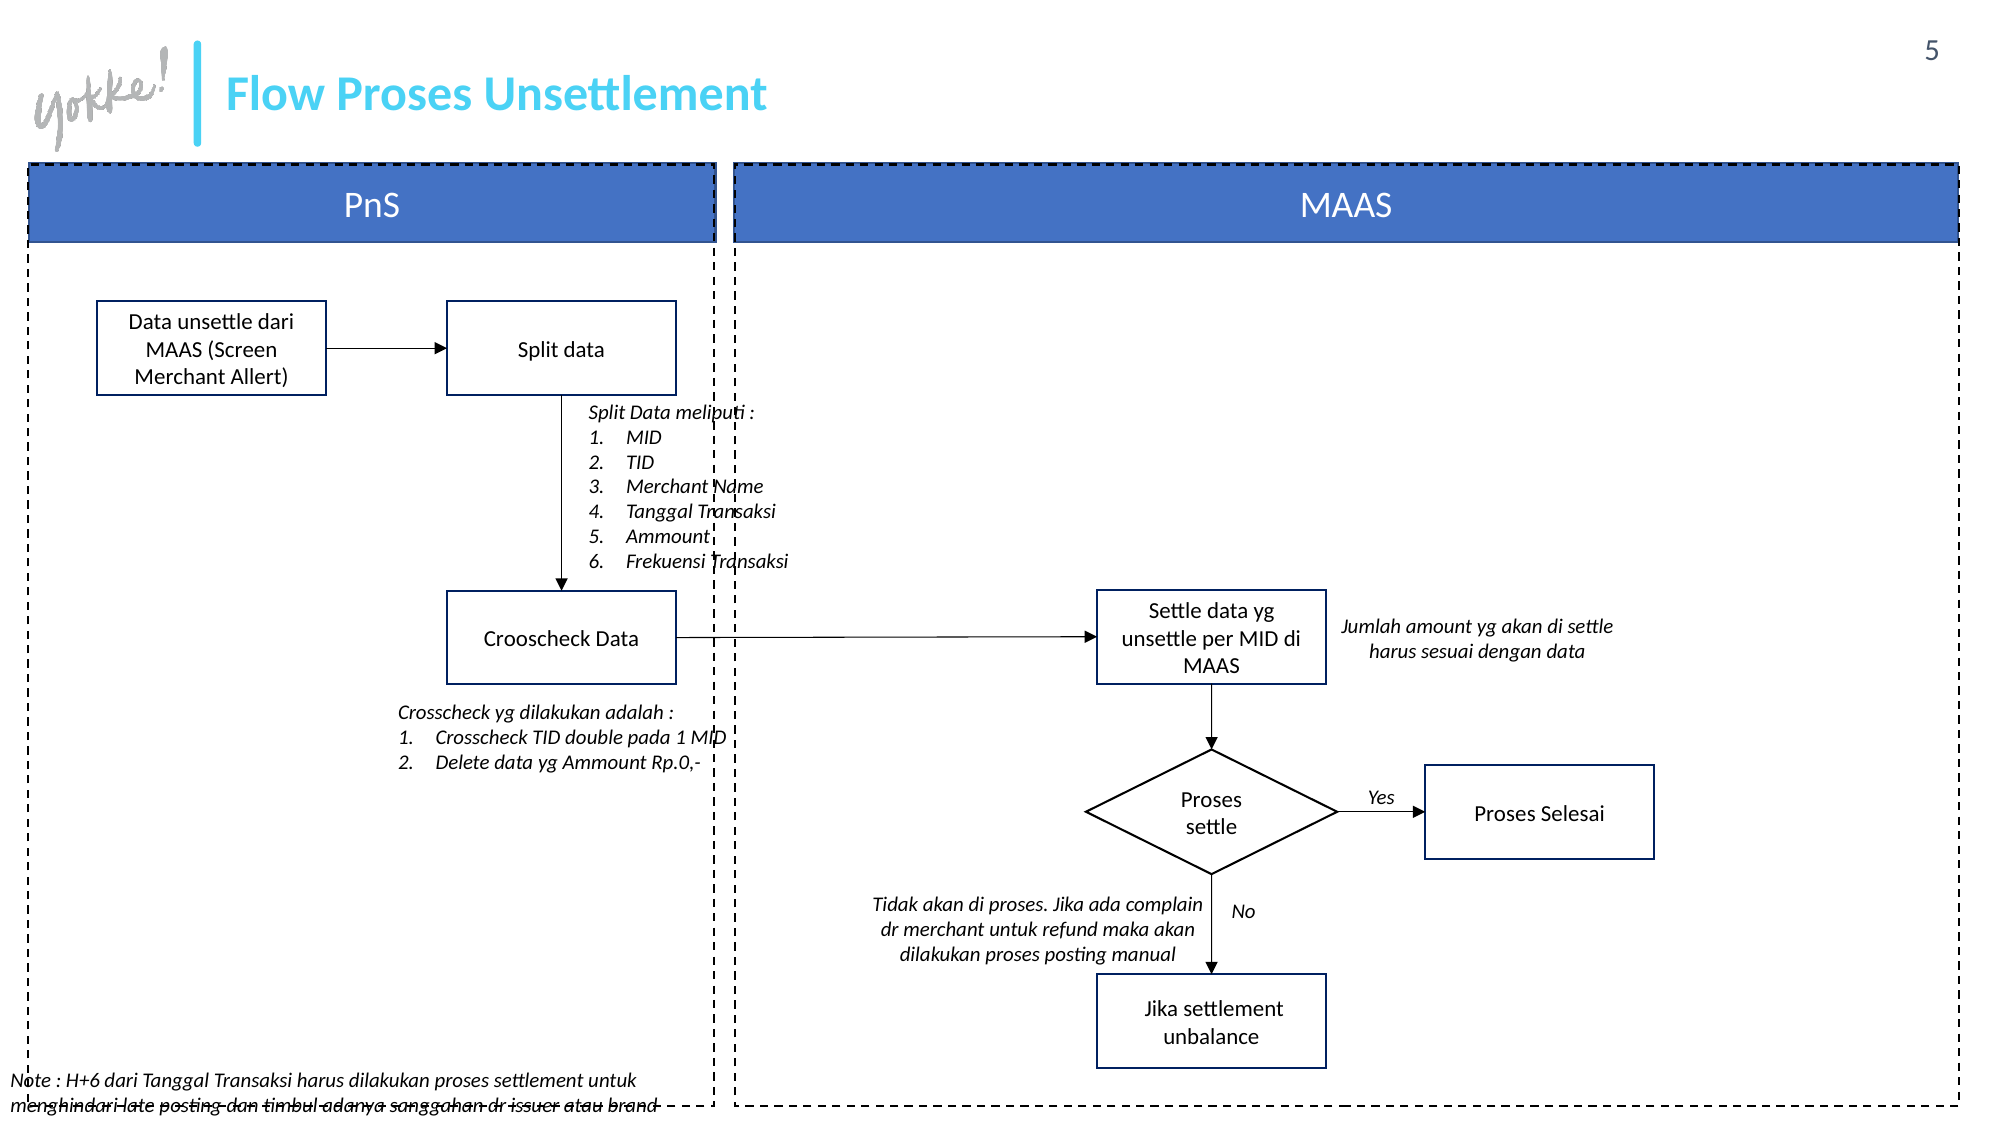

# Flow Proses Unsettlement
PnS
MAAS

Data unsettle dari MAAS (Screen Merchant Allert)
Split data
Split Data meliputi :
MID
TID
Merchant Name
Tanggal Transaksi
Ammount
Frekuensi Transaksi
Settle data yg unsettle per MID di MAAS
Crooscheck Data
Jumlah amount yg akan di settle harus sesuai dengan data
Crosscheck yg dilakukan adalah :
Crosscheck TID double pada 1 MID
Delete data yg Ammount Rp.0,-
Proses settle
Proses Selesai
Yes
Tidak akan di proses. Jika ada complain dr merchant untuk refund maka akan dilakukan proses posting manual
No
 Jika settlement unbalance
Note : H+6 dari Tanggal Transaksi harus dilakukan proses settlement untuk menghindari late posting dan timbul adanya sanggahan dr issuer atau brand